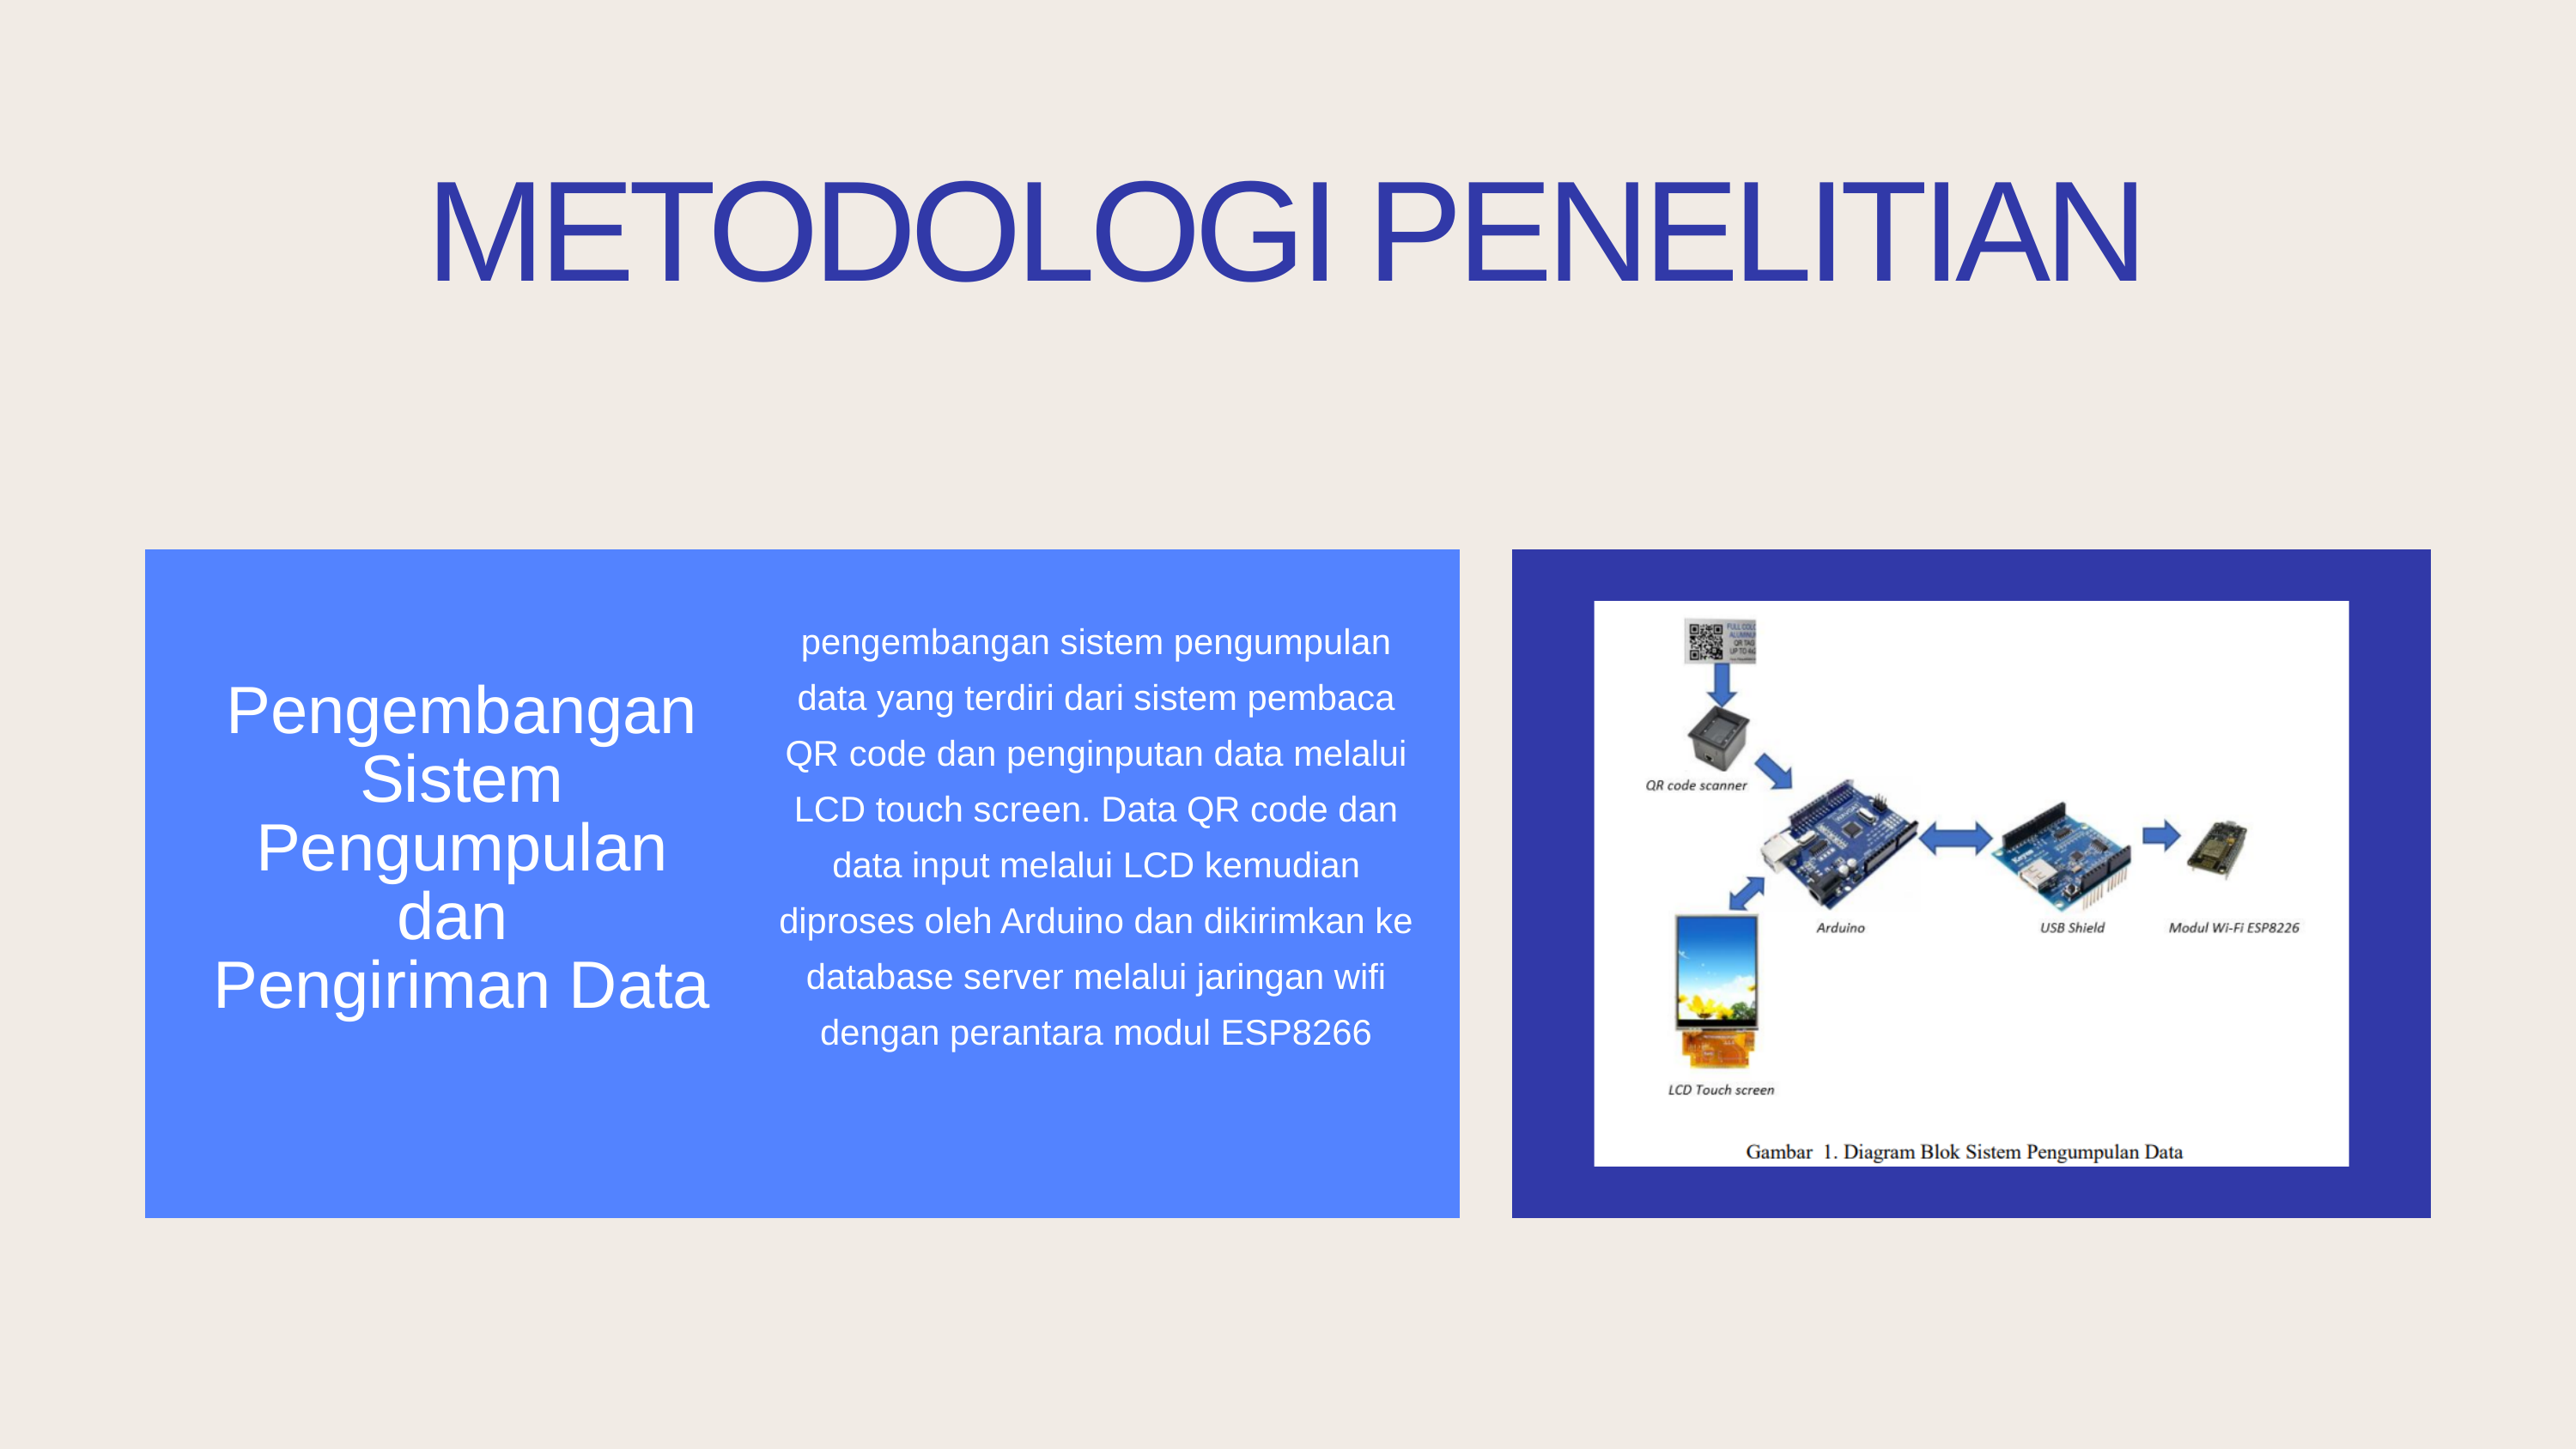

METODOLOGI PENELITIAN

pengembangan sistem pengumpulan data yang terdiri dari sistem pembaca QR code dan penginputan data melalui LCD touch screen. Data QR code dan data input melalui LCD kemudian diproses oleh Arduino dan dikirimkan ke database server melalui jaringan wifi dengan perantara modul ESP8266
Pengembangan Sistem Pengumpulan dan
Pengiriman Data